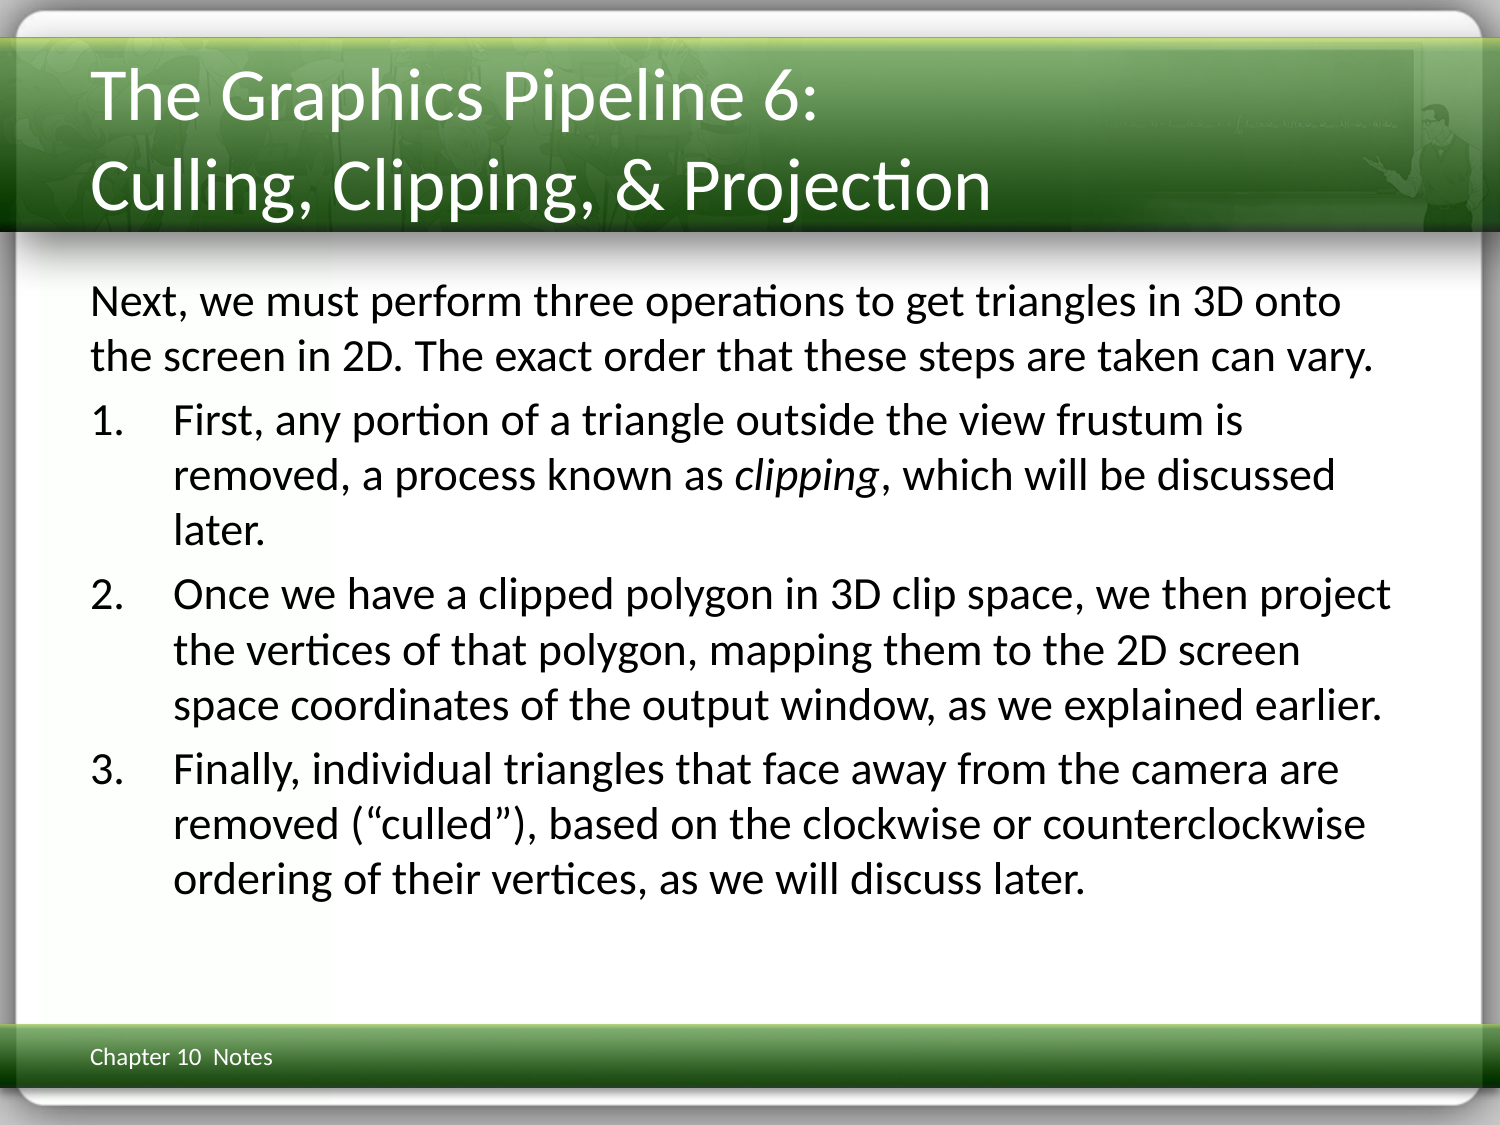

# The Graphics Pipeline 6: Culling, Clipping, & Projection
Next, we must perform three operations to get triangles in 3D onto the screen in 2D. The exact order that these steps are taken can vary.
First, any portion of a triangle outside the view frustum is removed, a process known as clipping, which will be discussed later.
Once we have a clipped polygon in 3D clip space, we then project the vertices of that polygon, mapping them to the 2D screen space coordinates of the output window, as we explained earlier.
Finally, individual triangles that face away from the camera are removed (“culled”), based on the clockwise or counterclockwise ordering of their vertices, as we will discuss later.
Chapter 10  Notes
3D Math Primer for Graphics & Game Dev
262